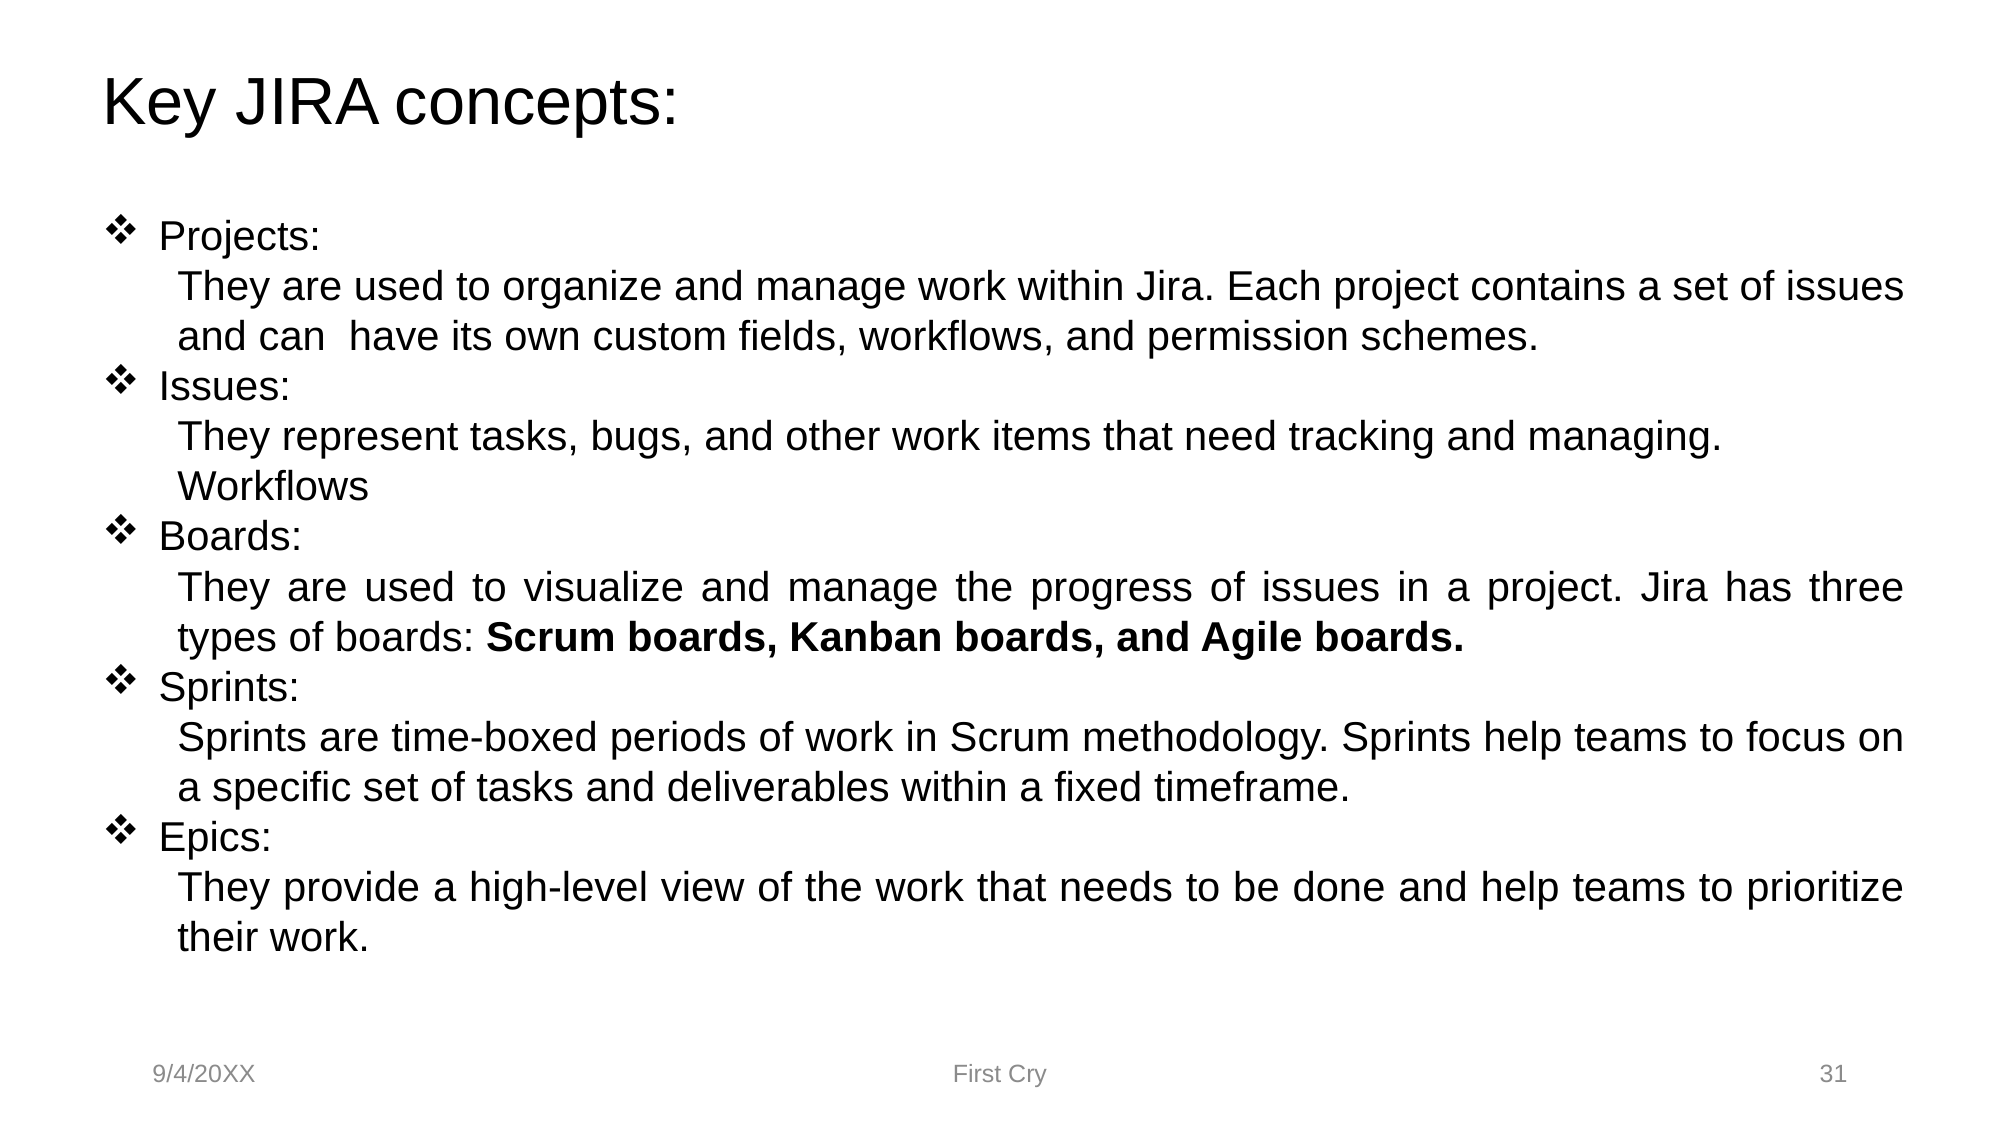

Key JIRA concepts:
Projects:
They are used to organize and manage work within Jira. Each project contains a set of issues and can  have its own custom fields, workflows, and permission schemes.
Issues:
They represent tasks, bugs, and other work items that need tracking and managing.
Workflows
Boards:
They are used to visualize and manage the progress of issues in a project. Jira has three types of boards: Scrum boards, Kanban boards, and Agile boards.
Sprints:
Sprints are time-boxed periods of work in Scrum methodology. Sprints help teams to focus on a specific set of tasks and deliverables within a fixed timeframe.
Epics:
They provide a high-level view of the work that needs to be done and help teams to prioritize their work.
9/4/20XX
First Cry
31